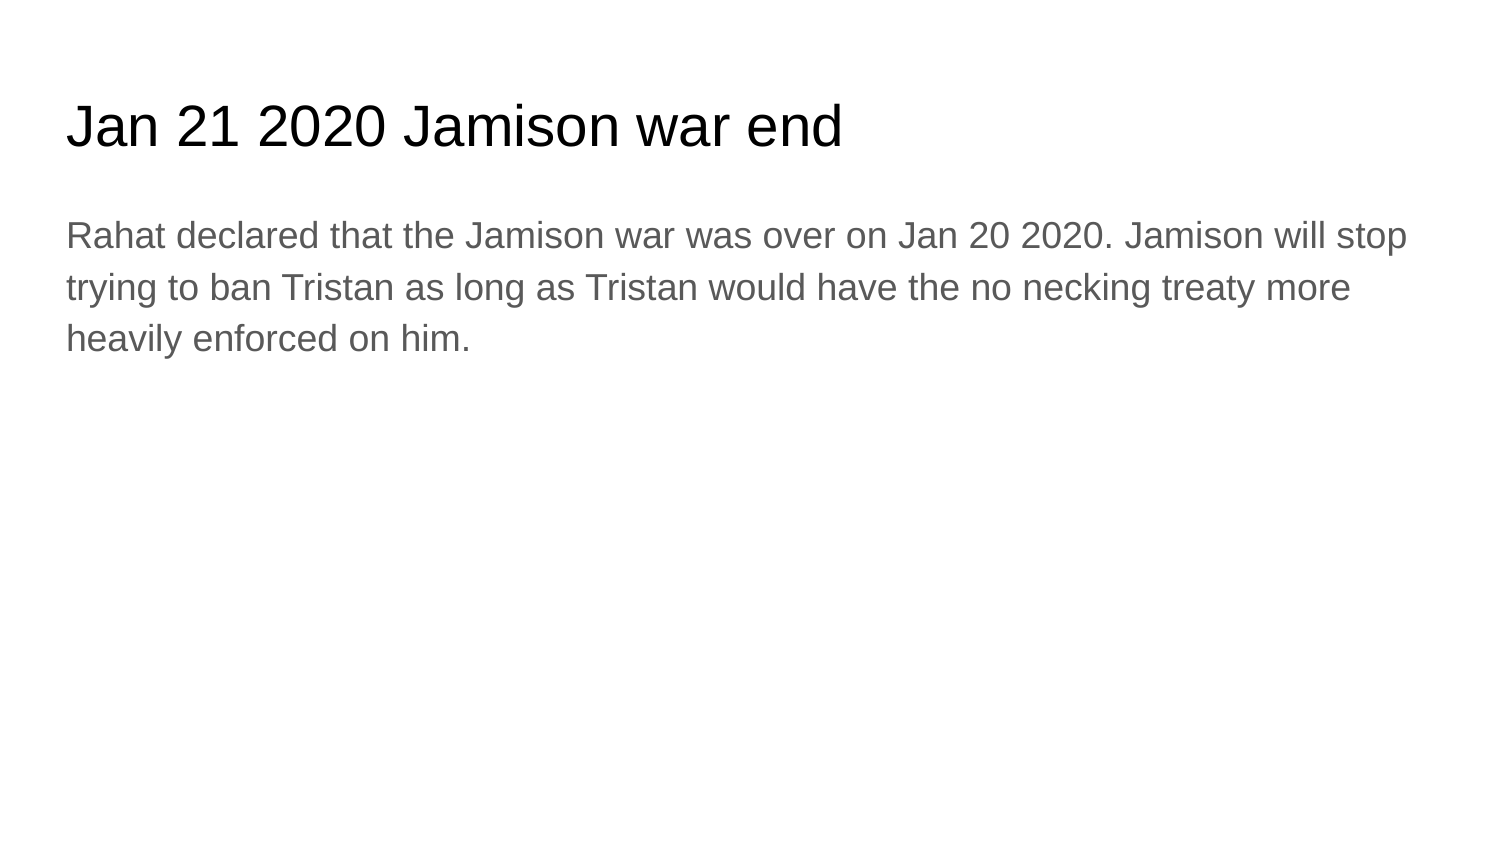

# Jan 21 2020 Jamison war end
Rahat declared that the Jamison war was over on Jan 20 2020. Jamison will stop trying to ban Tristan as long as Tristan would have the no necking treaty more heavily enforced on him.